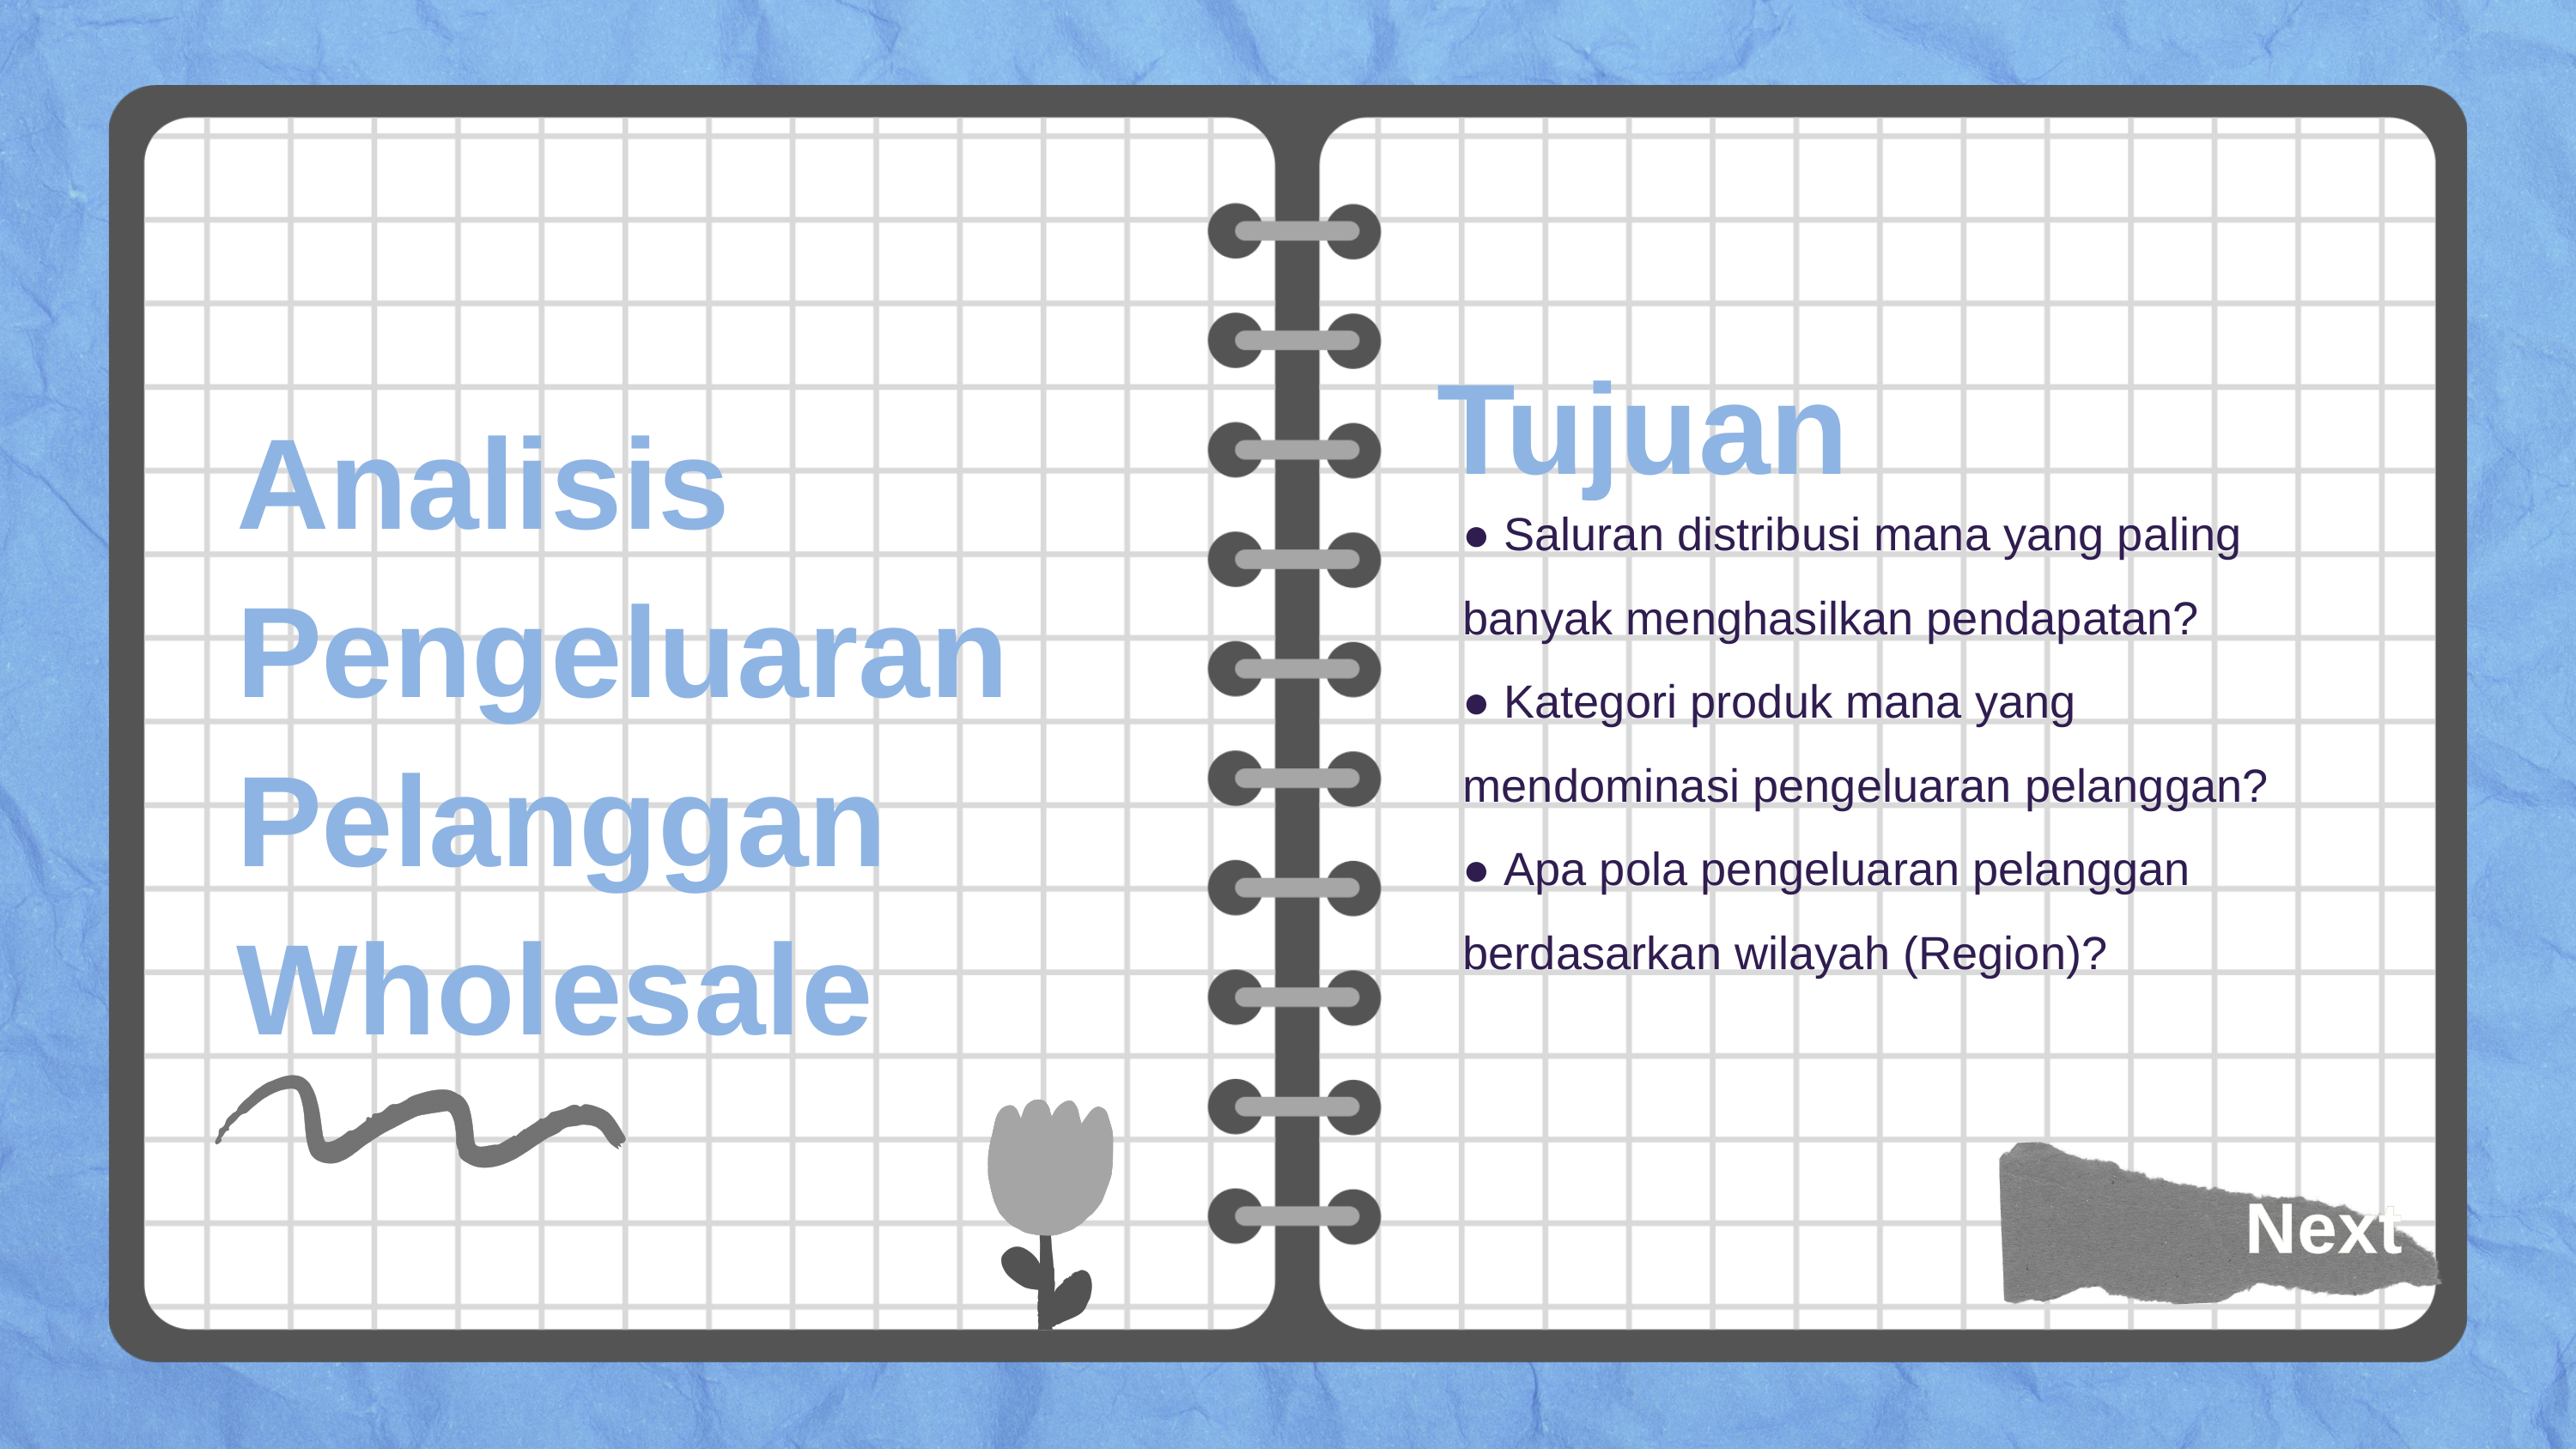

Tujuan
Analisis Pengeluaran Pelanggan Wholesale
● Saluran distribusi mana yang paling banyak menghasilkan pendapatan?
● Kategori produk mana yang mendominasi pengeluaran pelanggan?
● Apa pola pengeluaran pelanggan berdasarkan wilayah (Region)?

Next